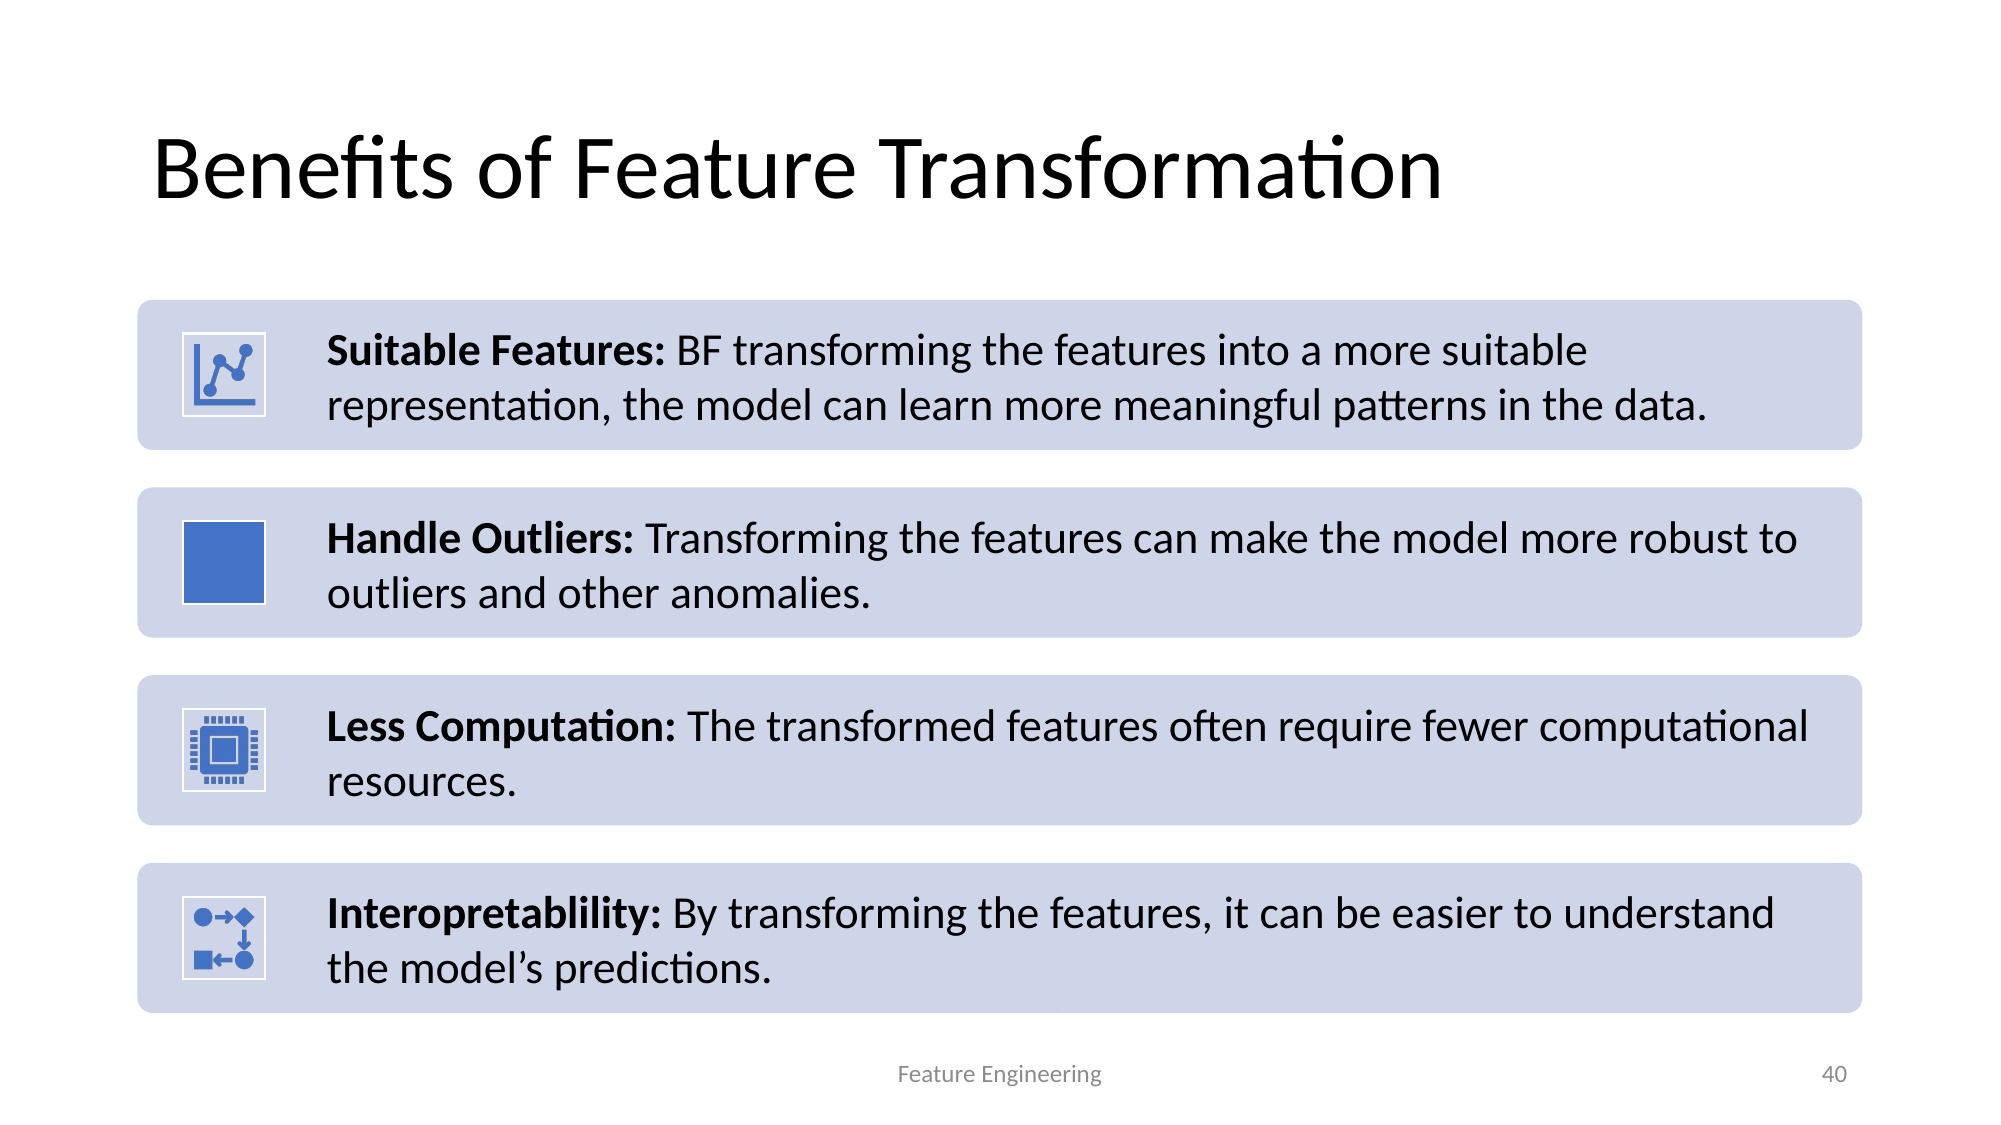

# Benefits of Feature Transformation
Suitable Features: BF transforming the features into a more suitable representation, the model can learn more meaningful patterns in the data.
Handle Outliers: Transforming the features can make the model more robust to outliers and other anomalies.
Less Computation: The transformed features often require fewer computational resources.
Interopretablility: By transforming the features, it can be easier to understand the model’s predictions.
Feature Engineering
40